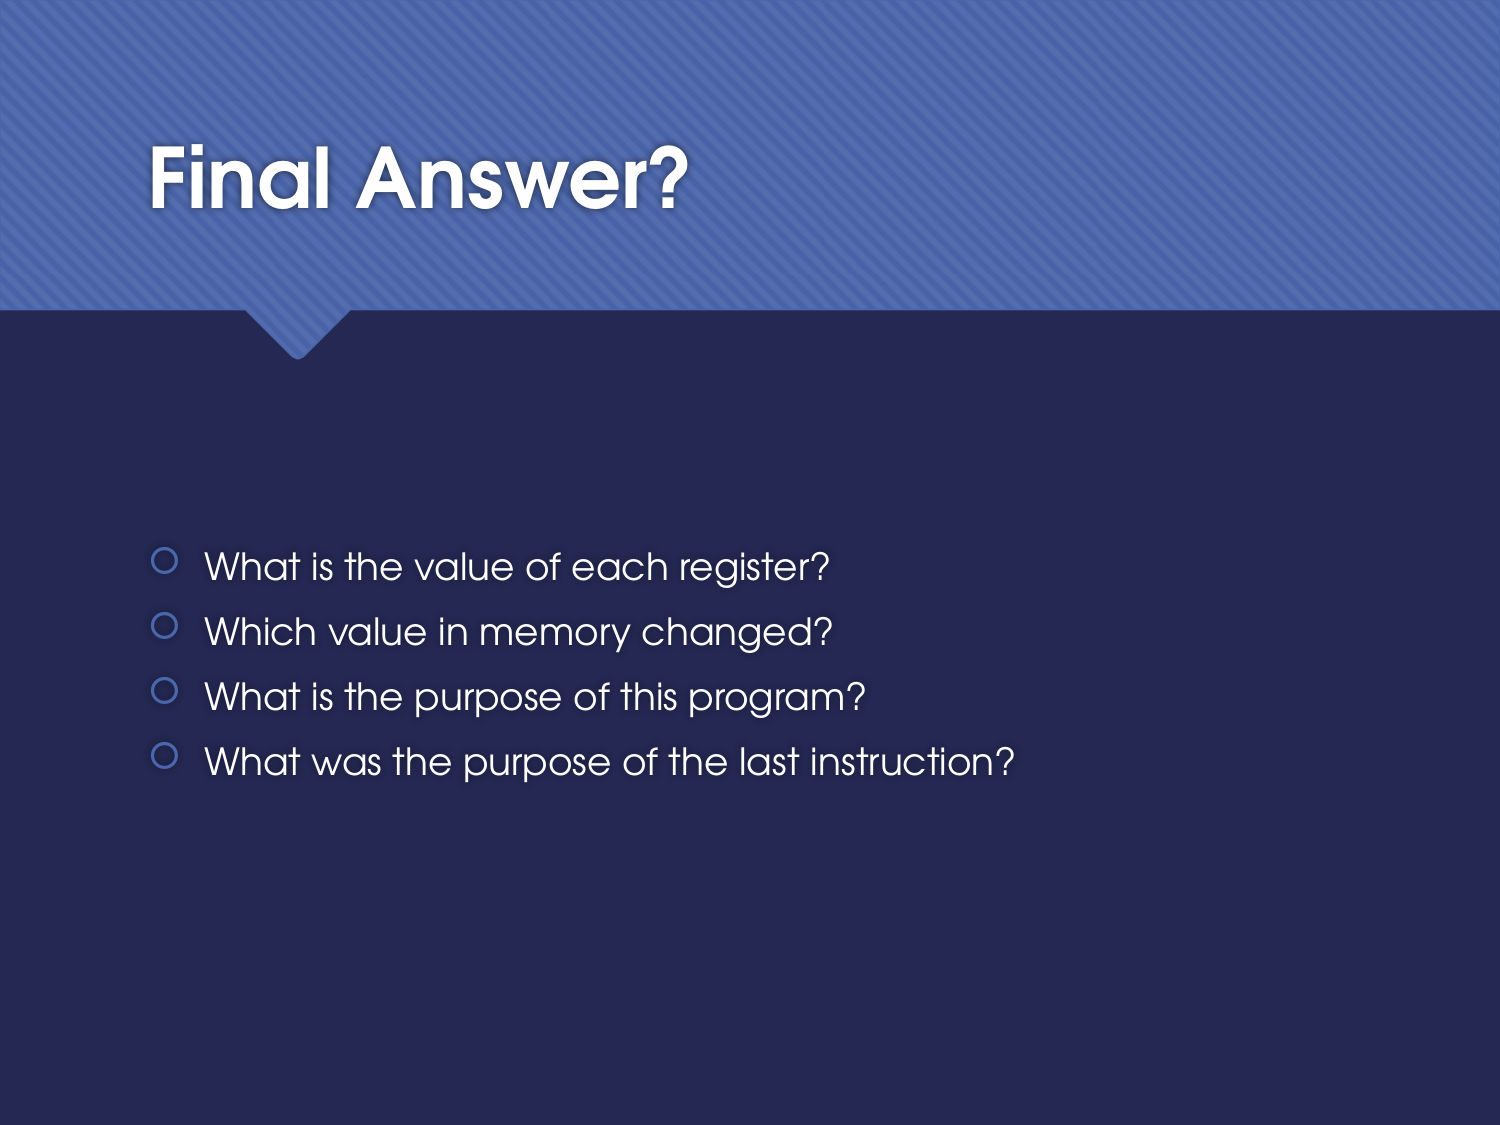

# Final Answer?
What is the value of each register?
Which value in memory changed?
What is the purpose of this program?
What was the purpose of the last instruction?